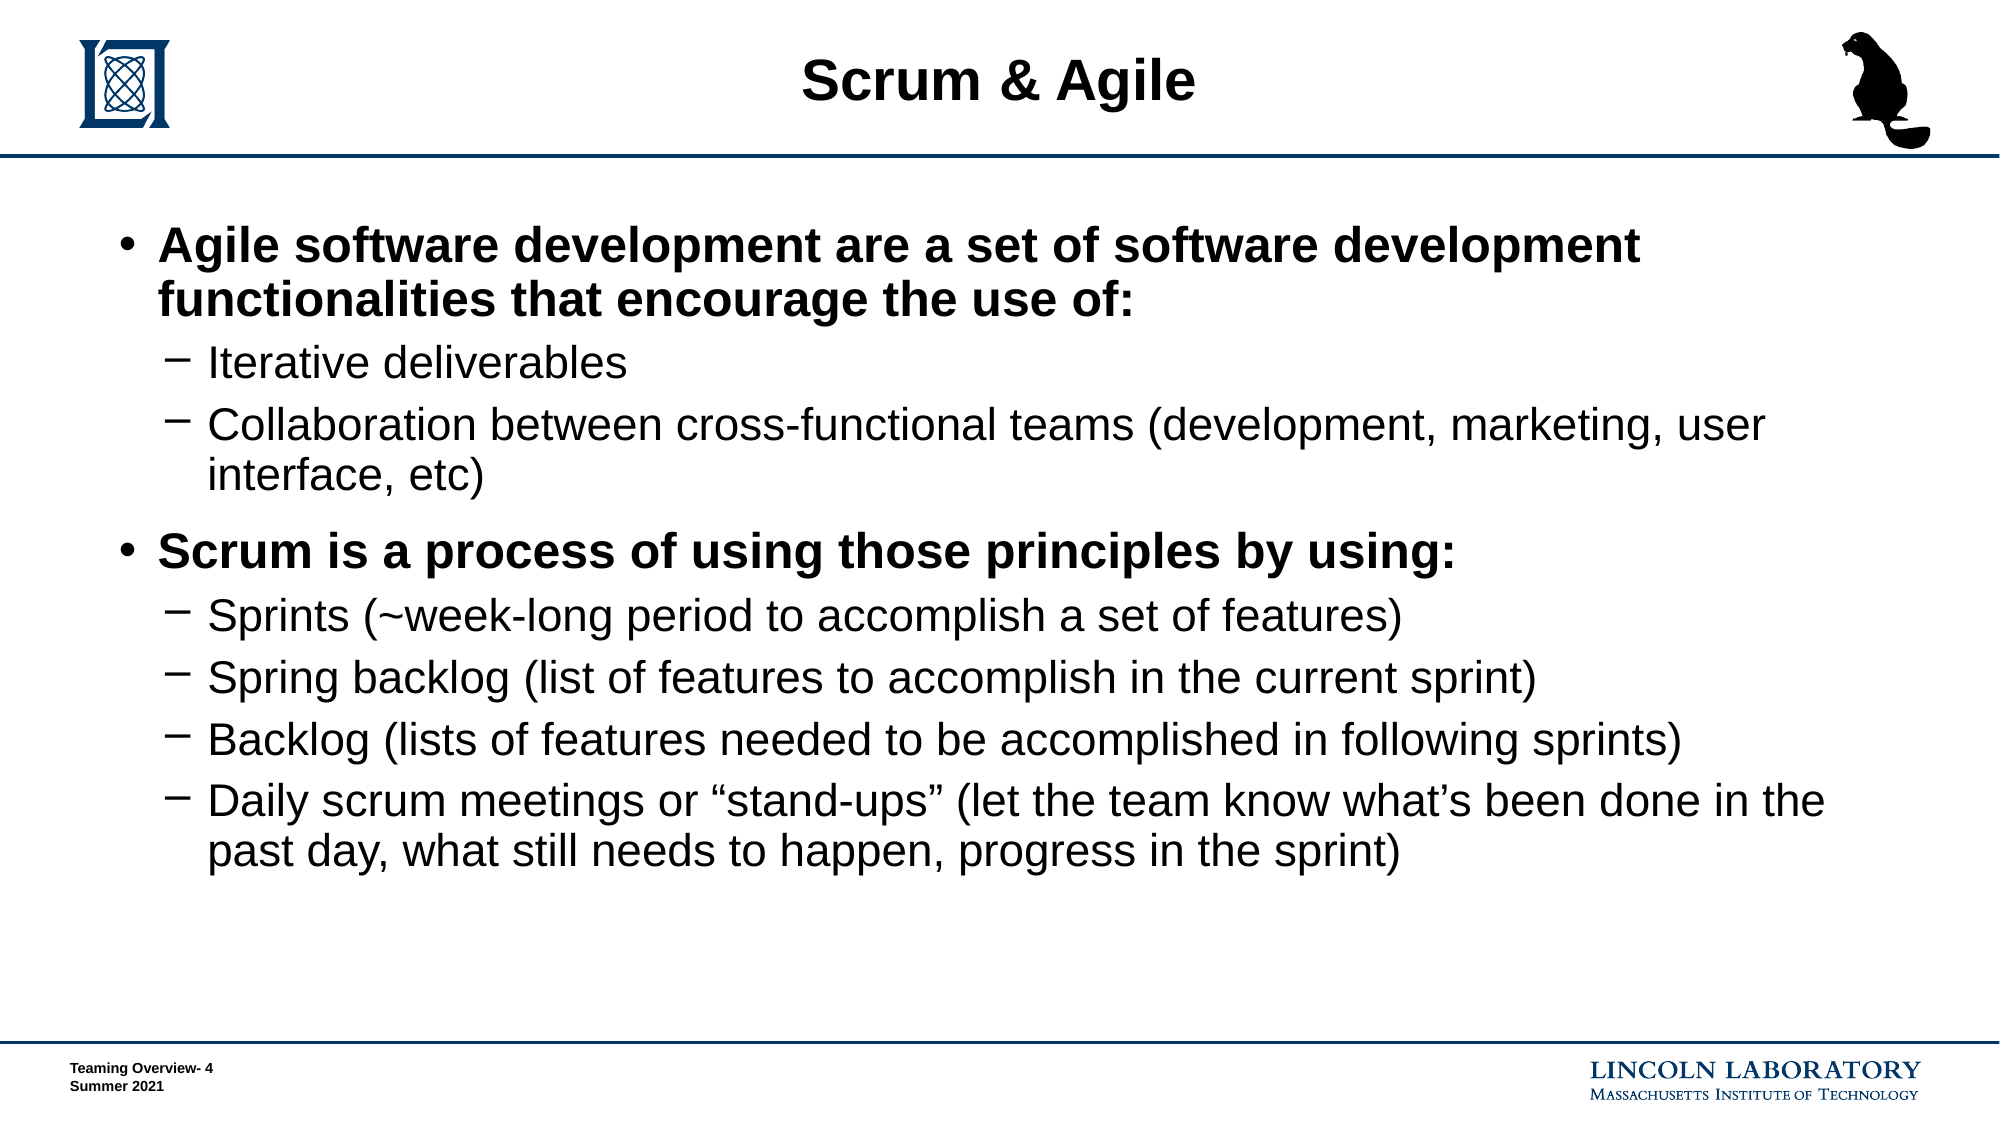

# Scrum & Agile
Agile software development are a set of software development functionalities that encourage the use of:
Iterative deliverables
Collaboration between cross-functional teams (development, marketing, user interface, etc)
Scrum is a process of using those principles by using:
Sprints (~week-long period to accomplish a set of features)
Spring backlog (list of features to accomplish in the current sprint)
Backlog (lists of features needed to be accomplished in following sprints)
Daily scrum meetings or “stand-ups” (let the team know what’s been done in the past day, what still needs to happen, progress in the sprint)